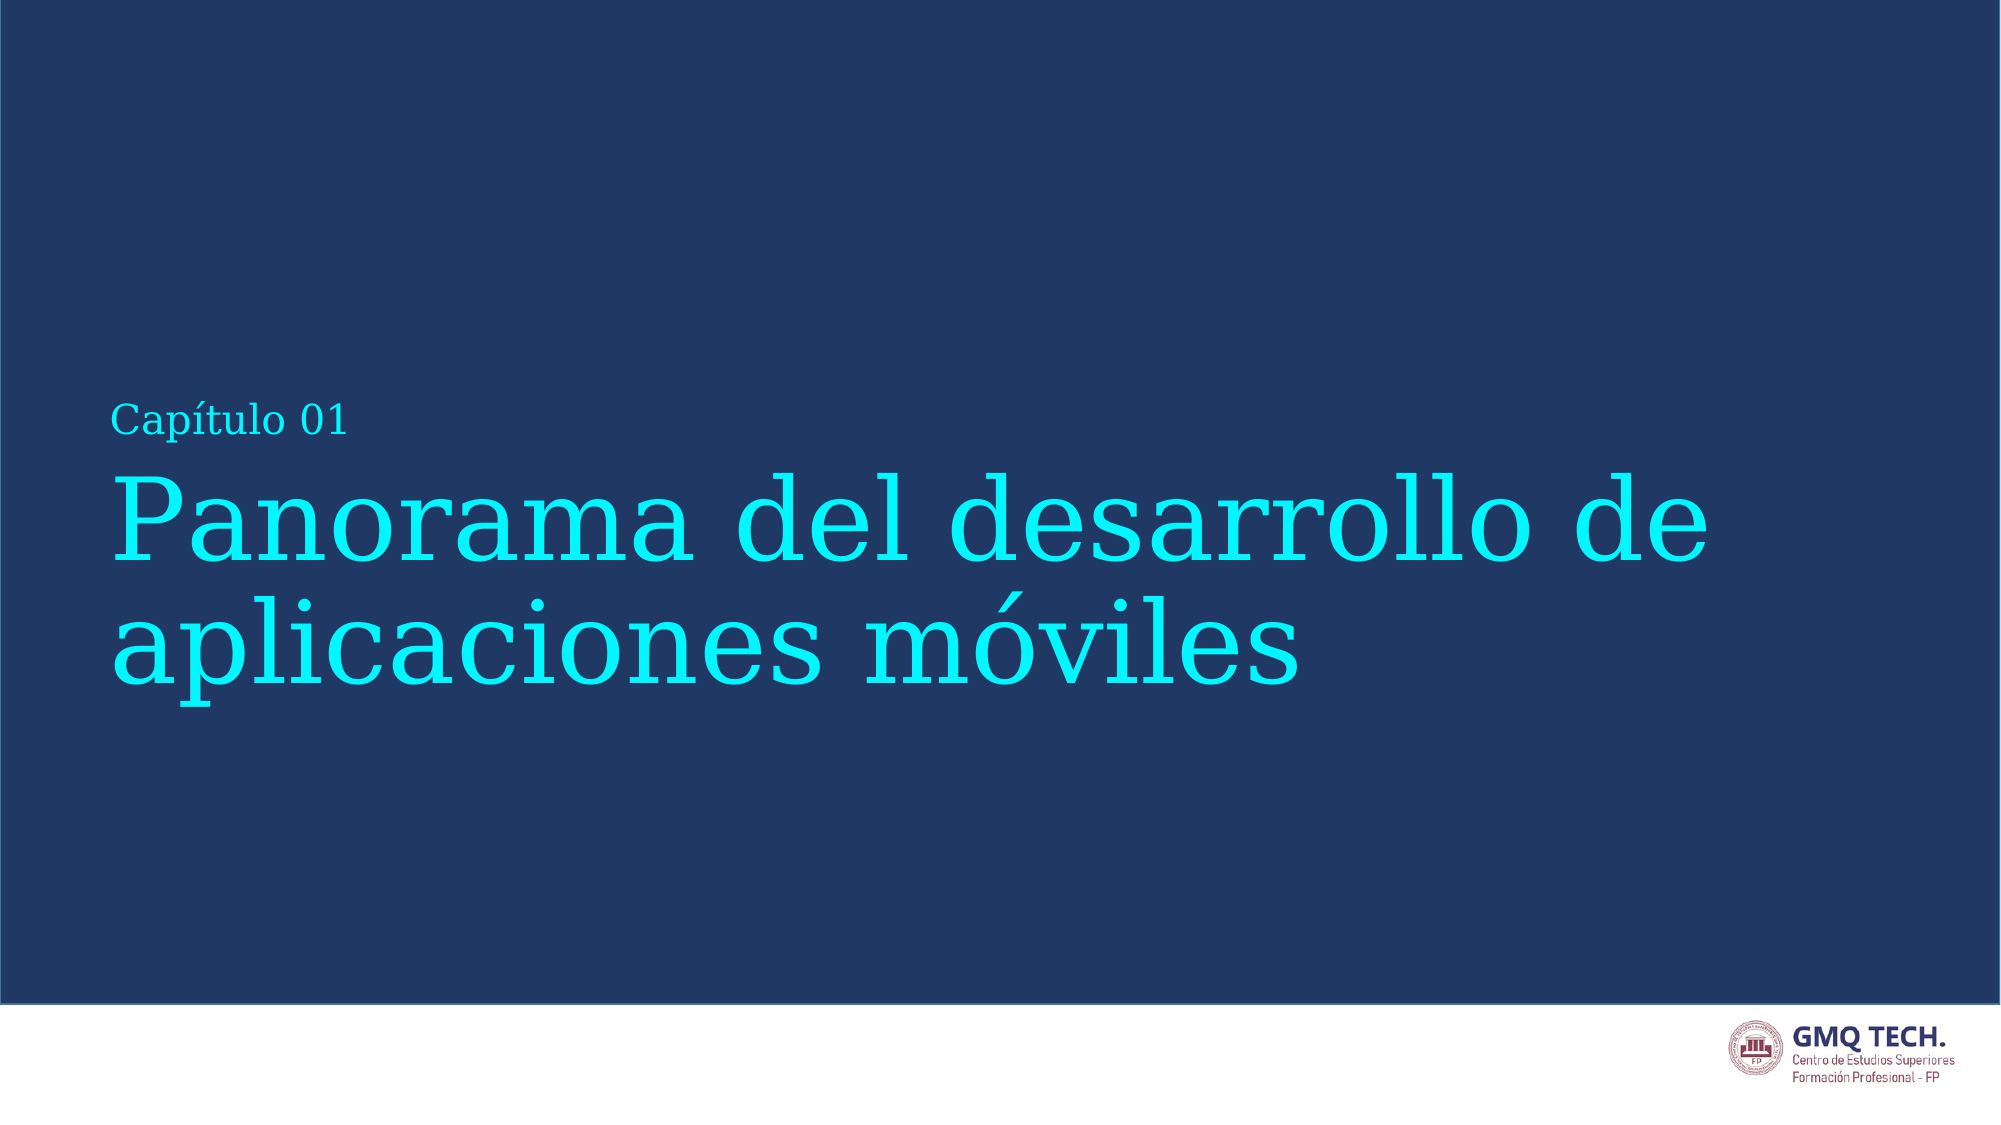

Capítulo 01
# Panorama del desarrollo de aplicaciones móviles